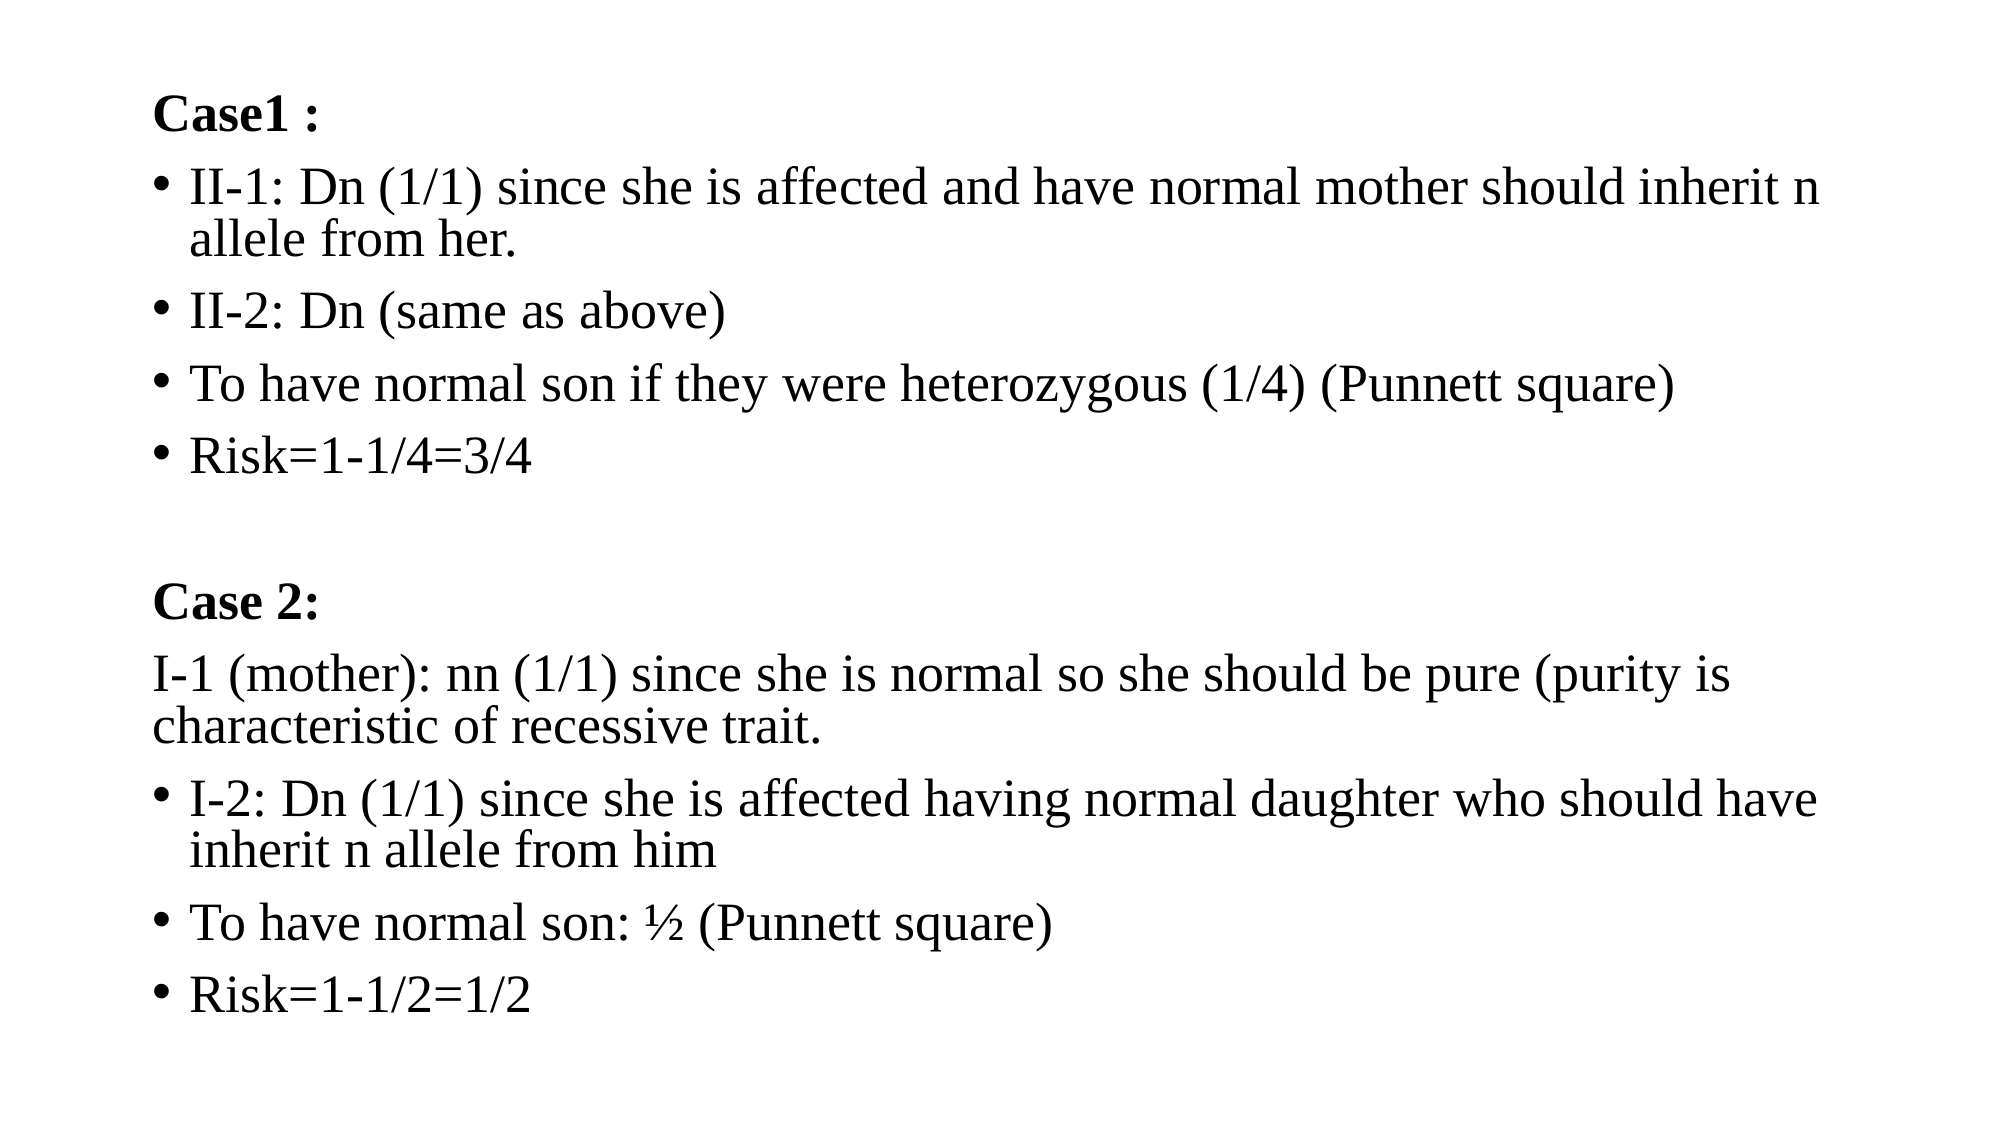

Case1 :
II-1: Dn (1/1) since she is affected and have normal mother should inherit n allele from her.
II-2: Dn (same as above)
To have normal son if they were heterozygous (1/4) (Punnett square)
Risk=1-1/4=3/4

Case 2:
I-1 (mother): nn (1/1) since she is normal so she should be pure (purity is characteristic of recessive trait.
I-2: Dn (1/1) since she is affected having normal daughter who should have inherit n allele from him
To have normal son: ½ (Punnett square)
Risk=1-1/2=1/2